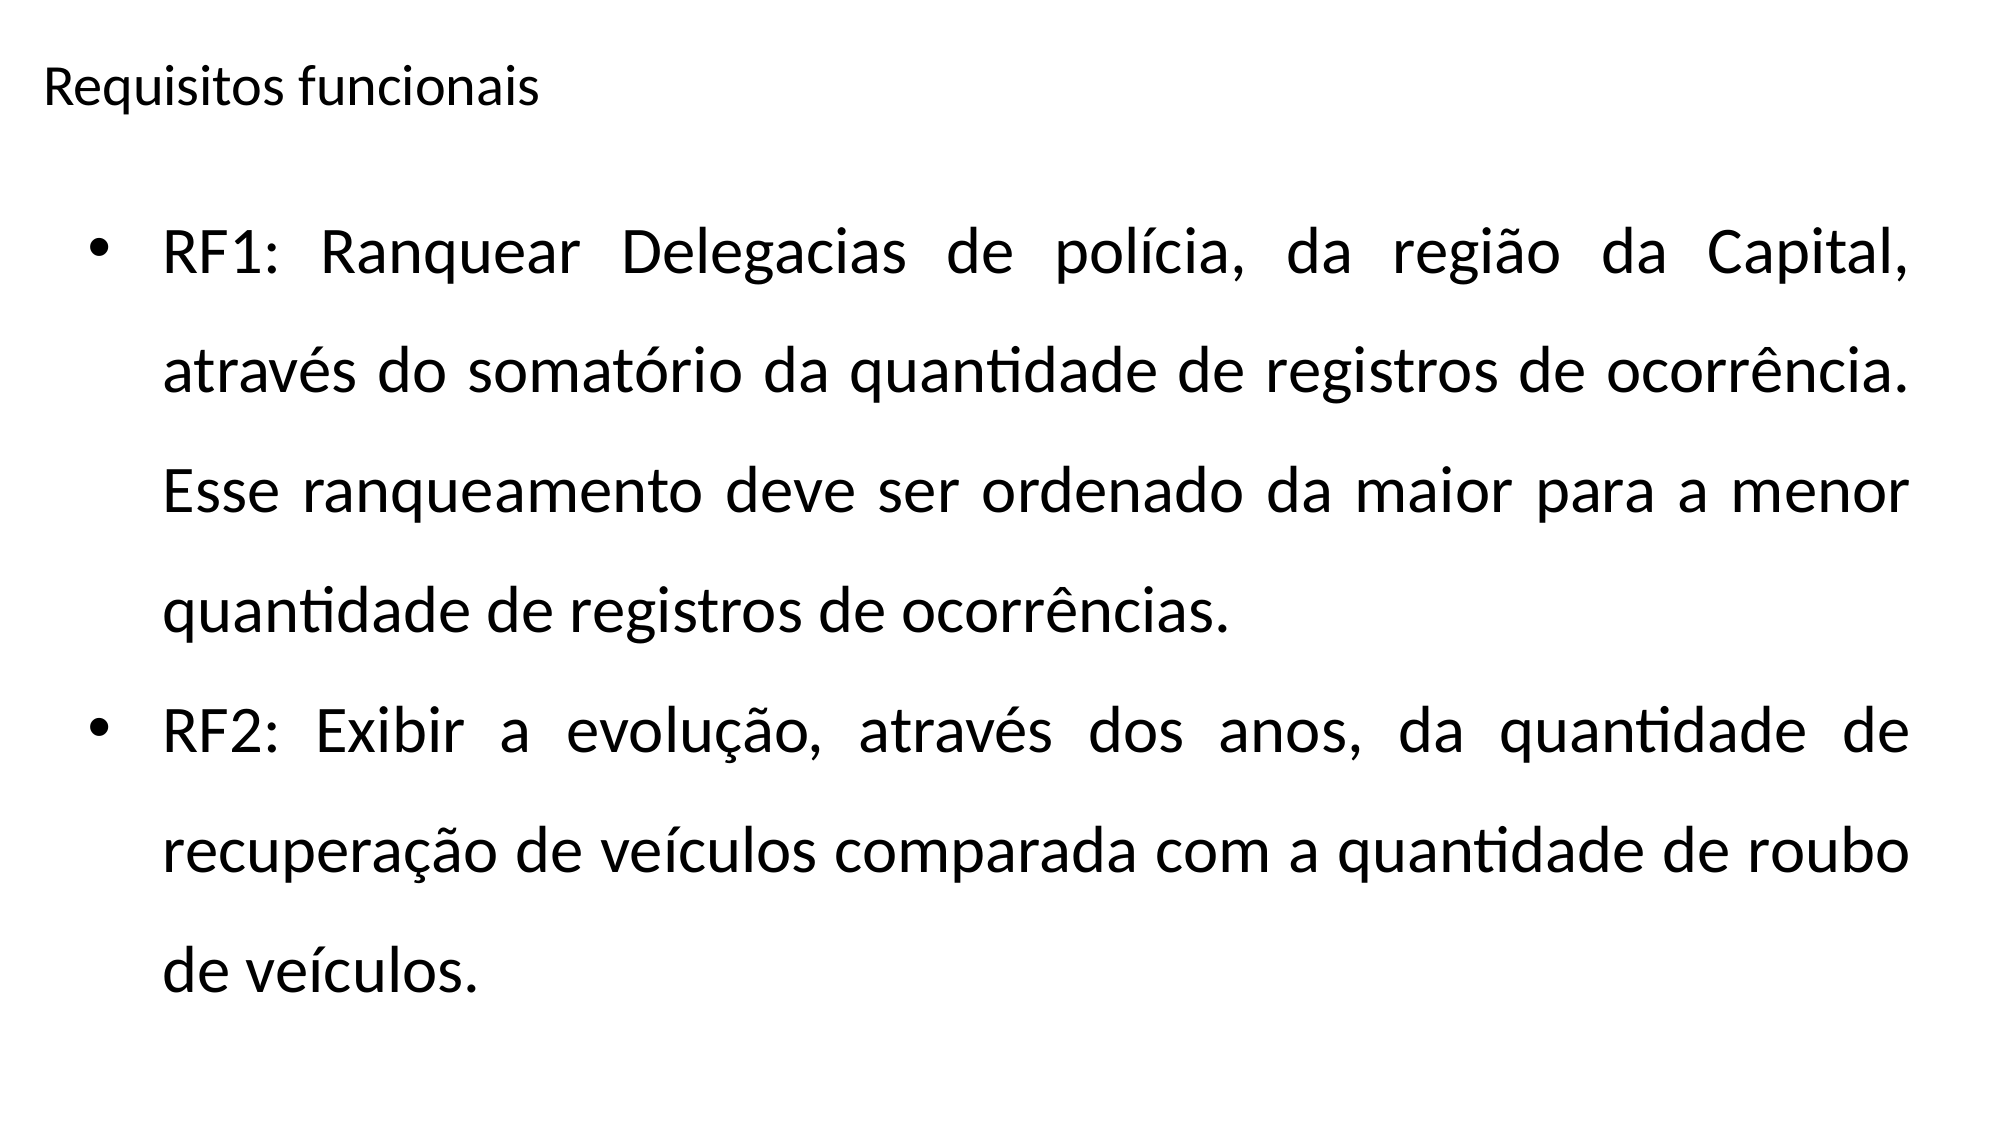

Requisitos funcionais
RF1: Ranquear Delegacias de polícia, da região da Capital, através do somatório da quantidade de registros de ocorrência. Esse ranqueamento deve ser ordenado da maior para a menor quantidade de registros de ocorrências.
RF2: Exibir a evolução, através dos anos, da quantidade de recuperação de veículos comparada com a quantidade de roubo de veículos.